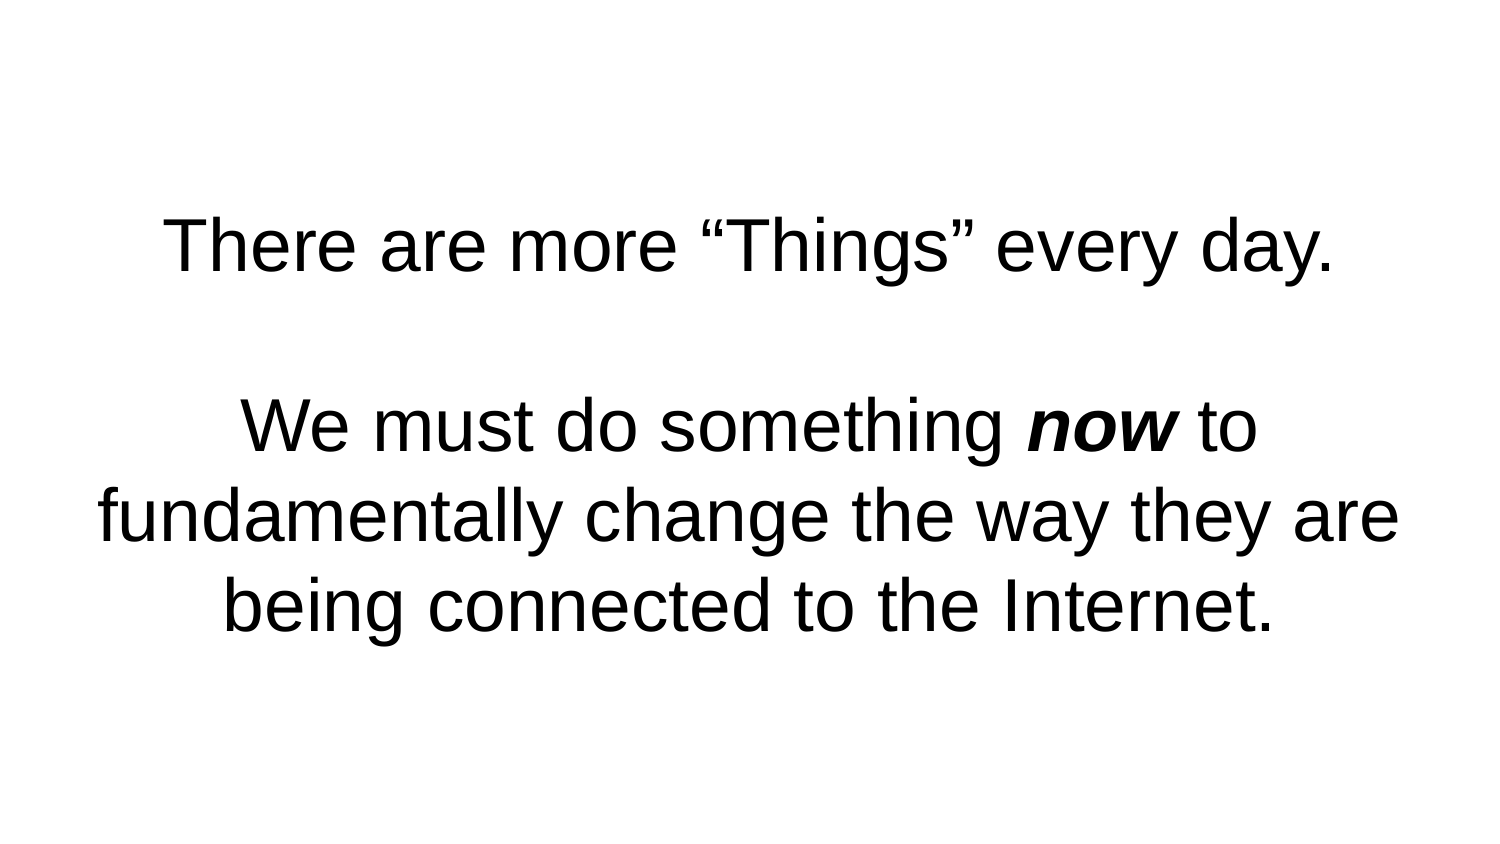

# There are more “Things” every day.

We must do something now to fundamentally change the way they are being connected to the Internet.